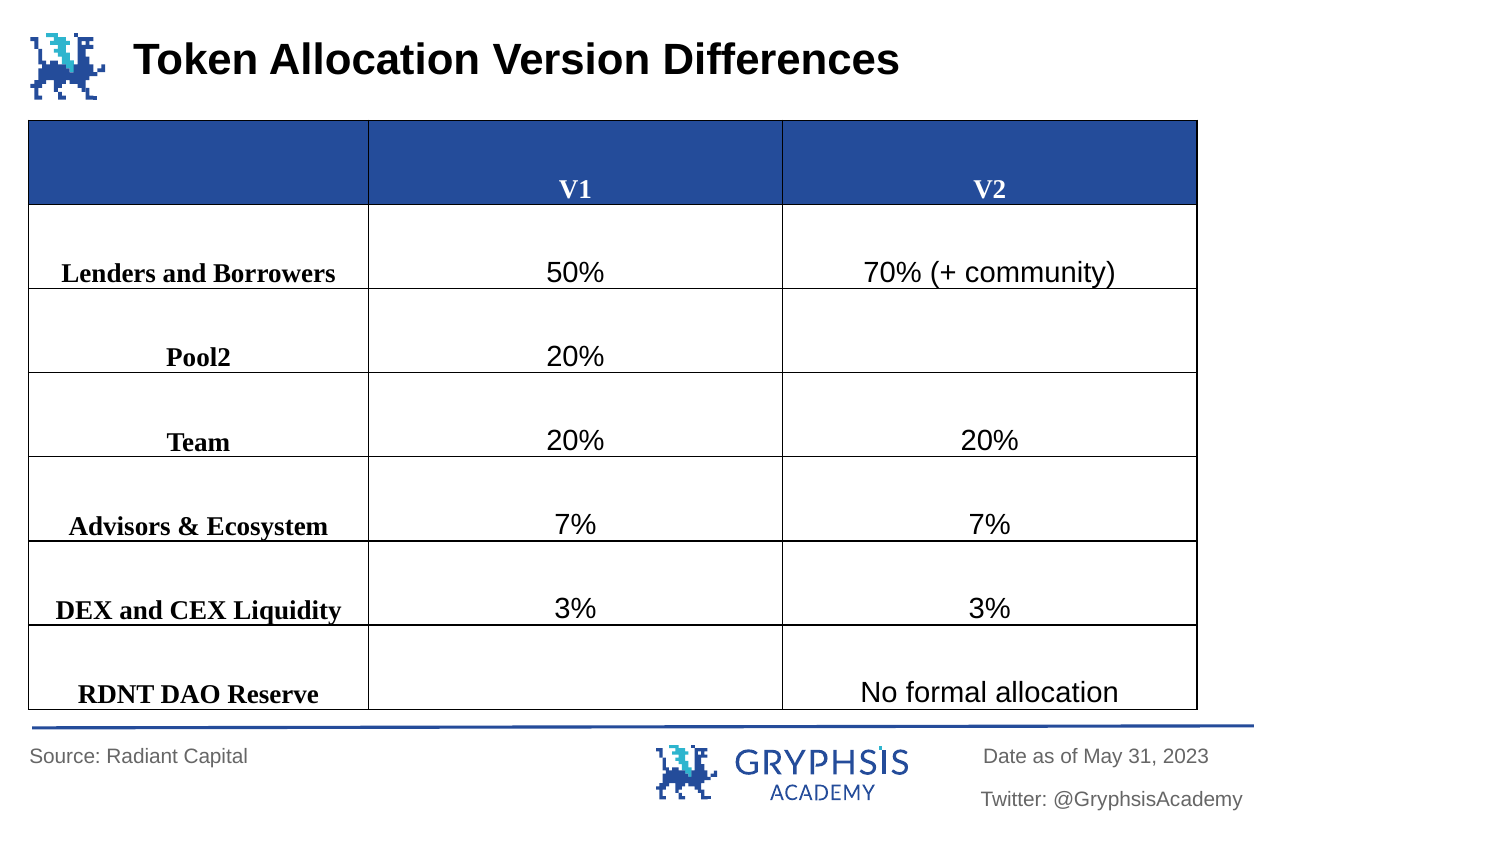

Token Allocation Version Differences

|  | V1 | V2 |
| --- | --- | --- |
| Lenders and Borrowers | 50% | 70% (+ community) |
| Pool2 | 20% |  |
| Team | 20% | 20% |
| Advisors & Ecosystem | 7% | 7% |
| DEX and CEX Liquidity | 3% | 3% |
| RDNT DAO Reserve |  | No formal allocation |
Source: Radiant Capital
Date as of May 31, 2023

Twitter: @GryphsisAcademy